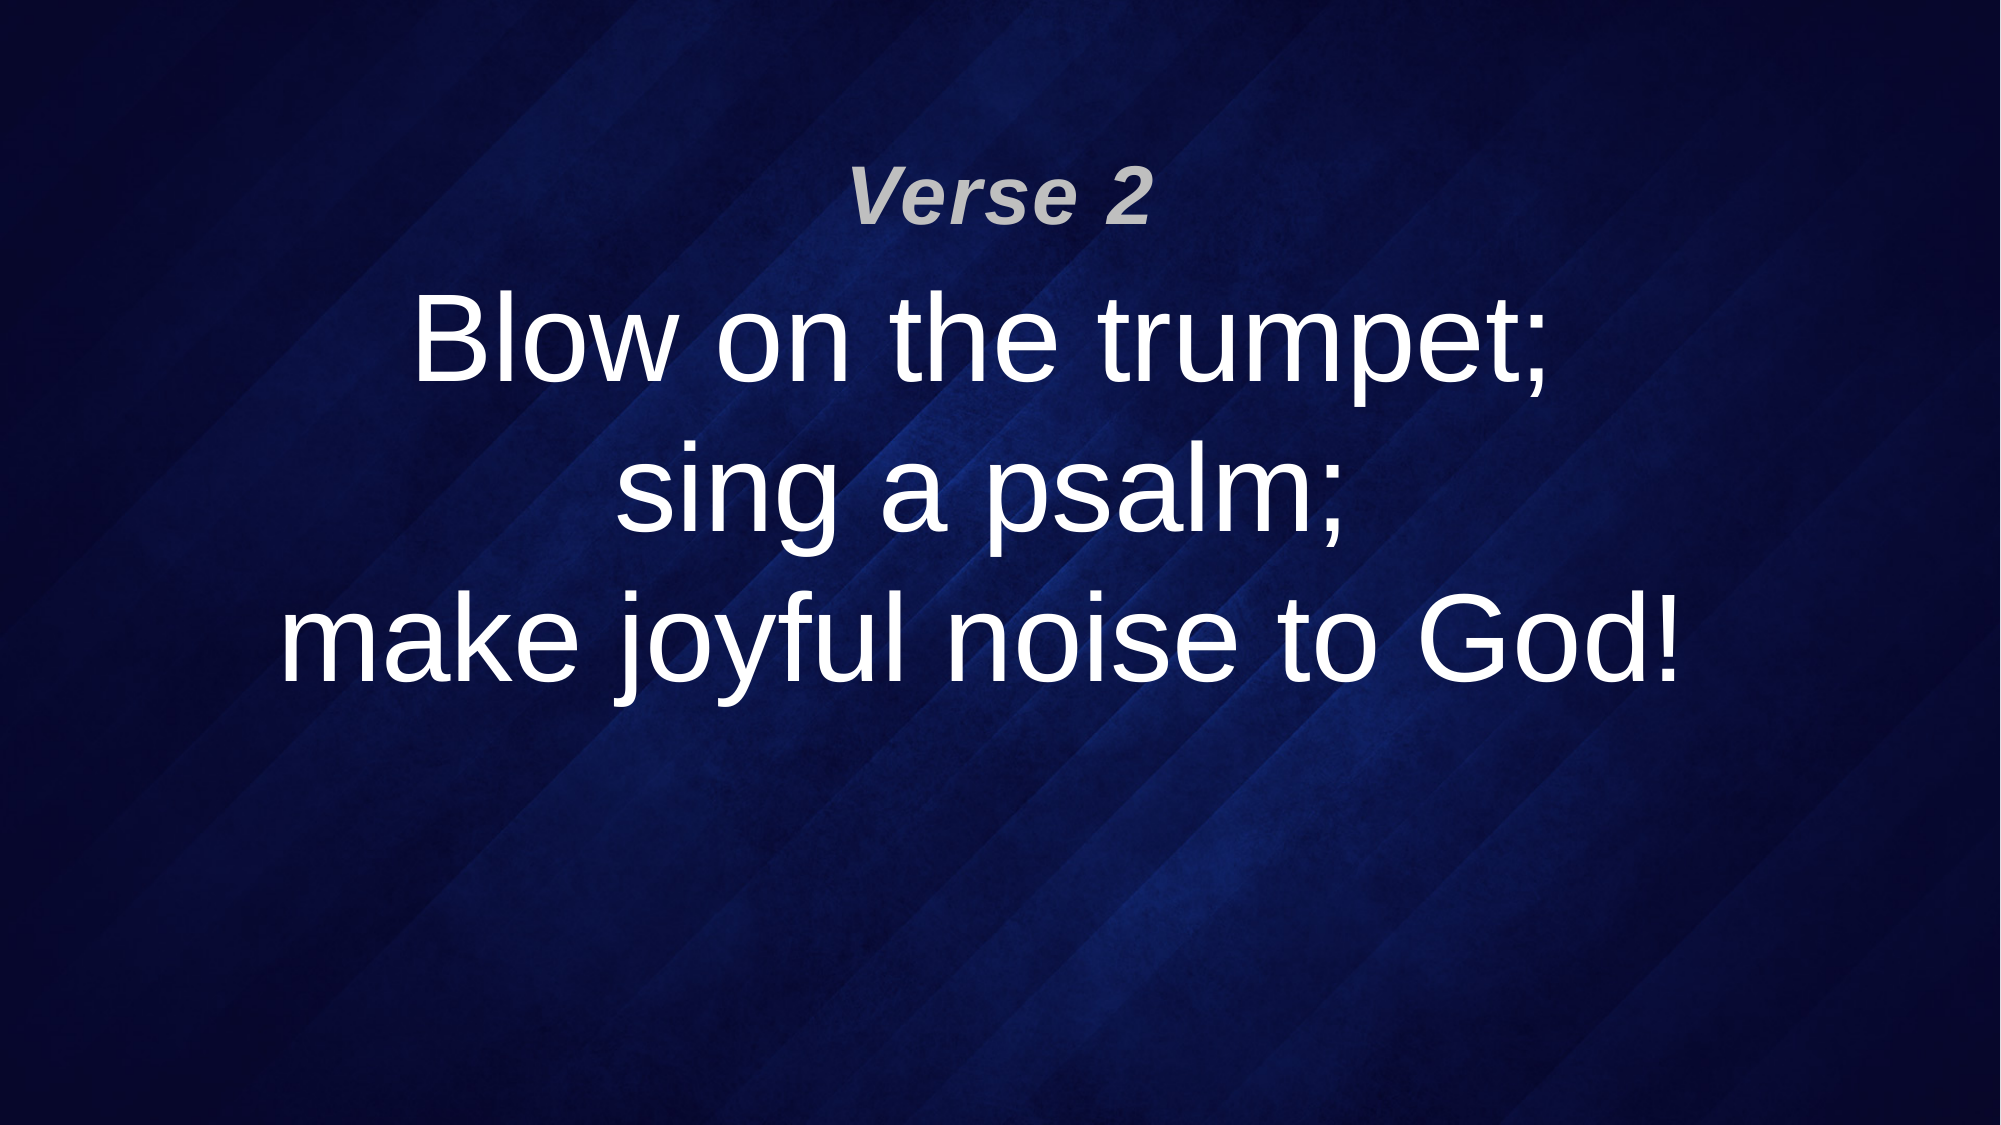

Verse 2
# Blow on the trumpet; sing a psalm; make joyful noise to God!